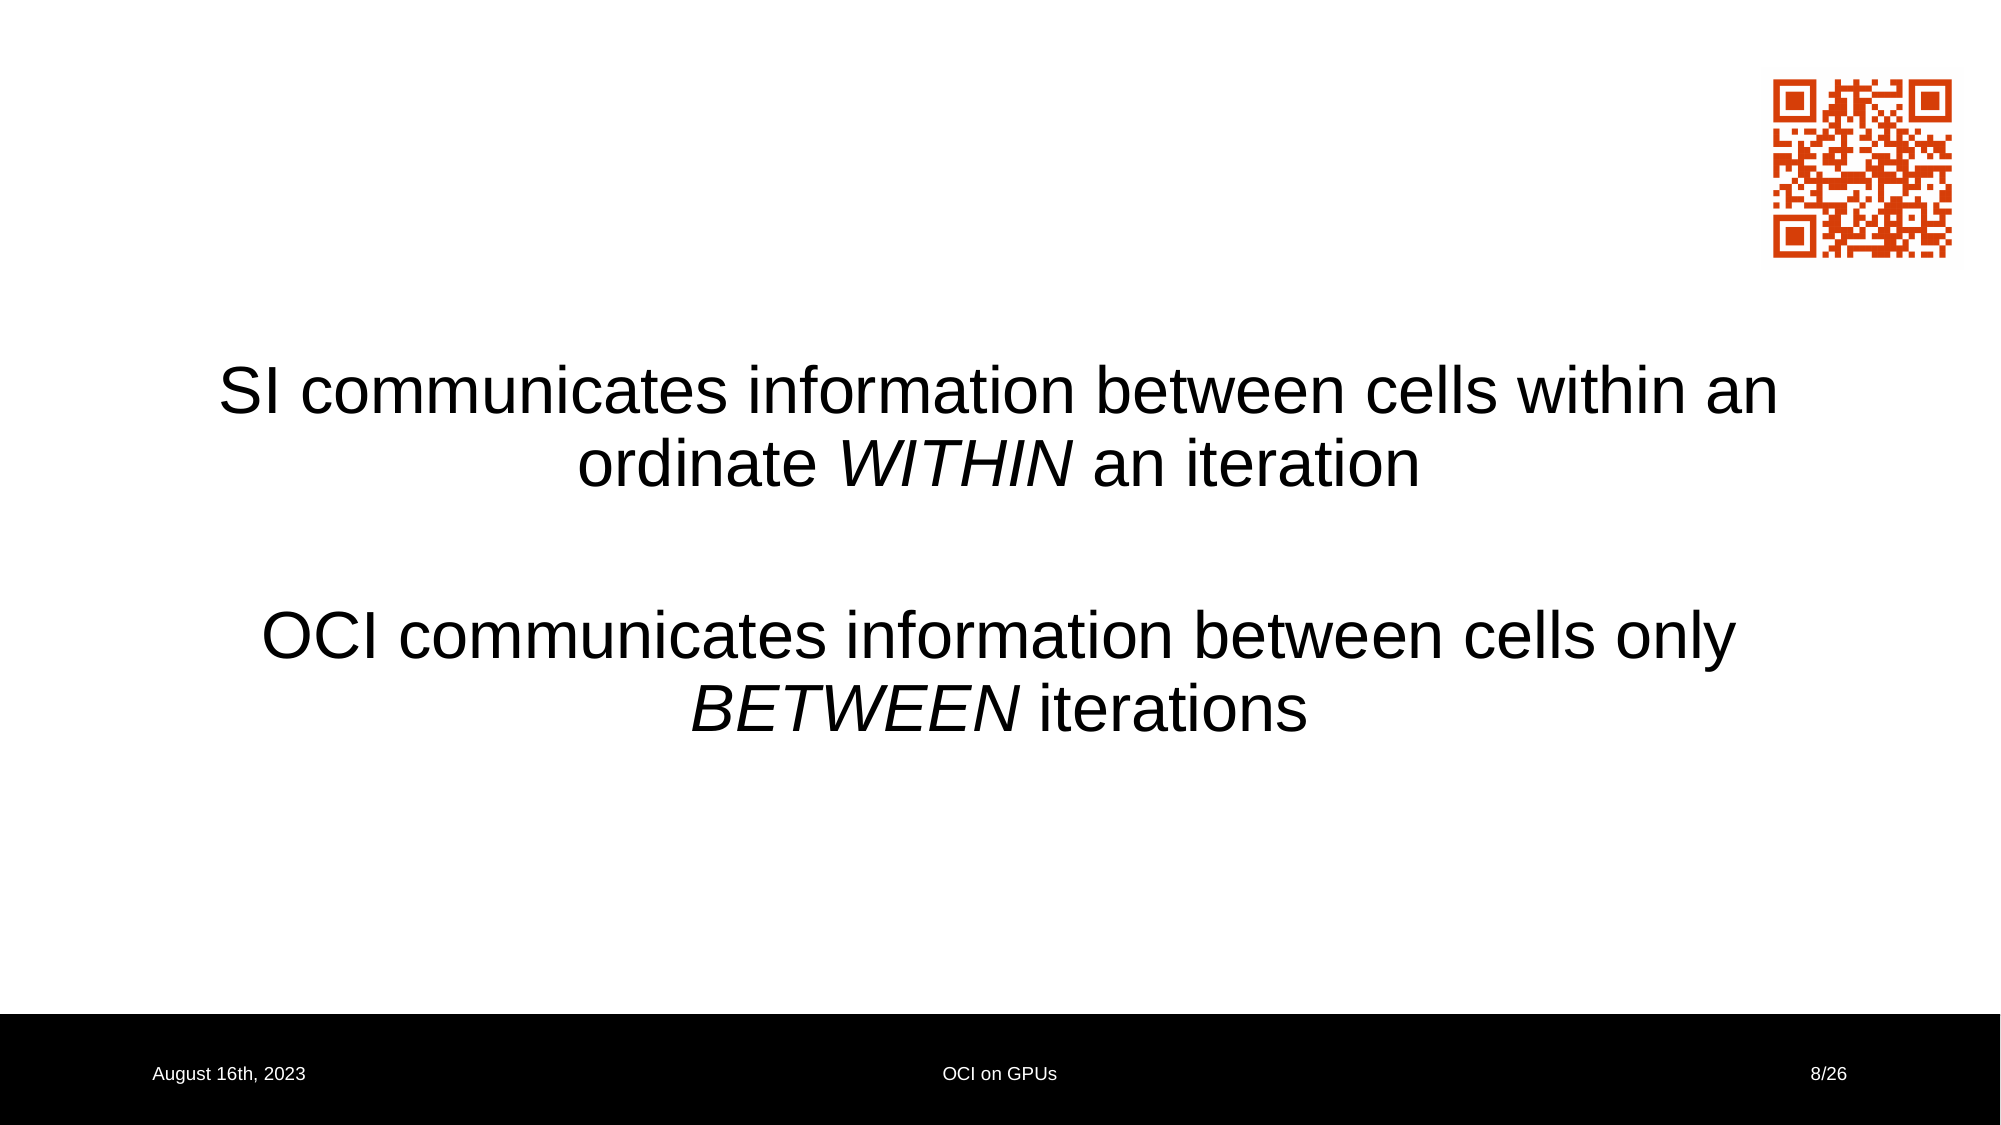

SI communicates information between cells within an ordinate WITHIN an iteration
OCI communicates information between cells only BETWEEN iterations
August 16th, 2023
OCI on GPUs
8/26